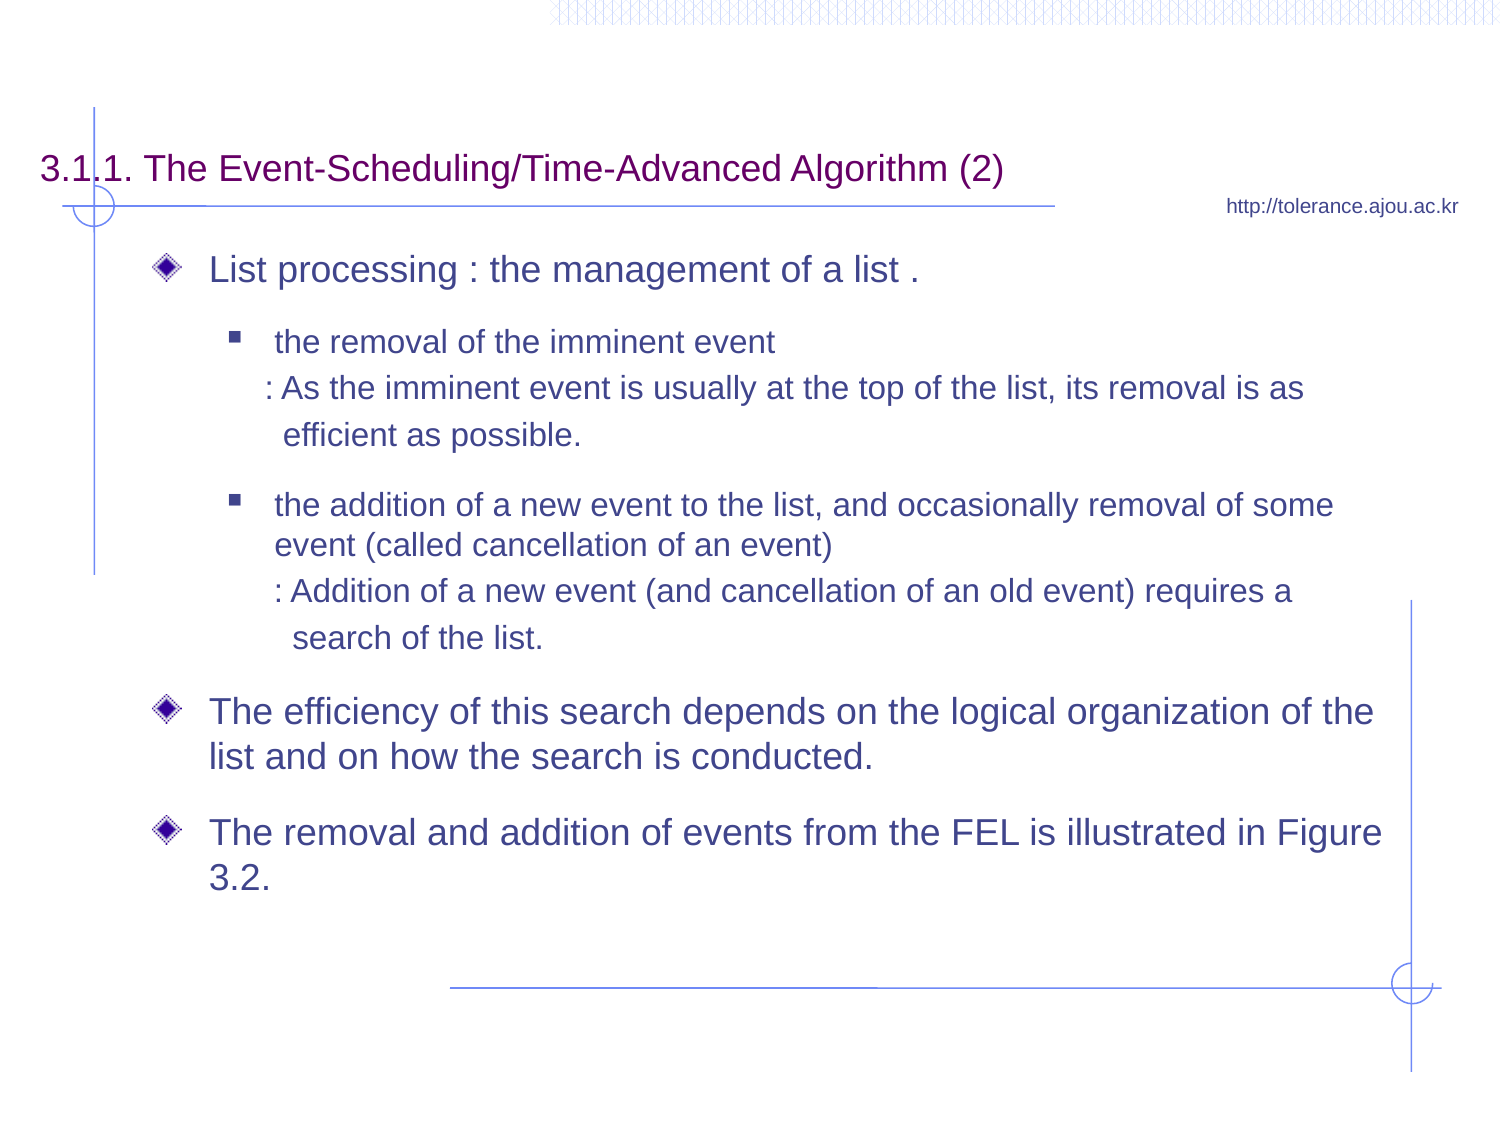

# 3.1.1. The Event-Scheduling/Time-Advanced Algorithm (2)
List processing : the management of a list .

the removal of the imminent event
    : As the imminent event is usually at the top of the list, its removal is as
      efficient as possible.

the addition of a new event to the list, and occasionally removal of some event (called cancellation of an event)
     : Addition of a new event (and cancellation of an old event) requires a
       search of the list.

The efficiency of this search depends on the logical organization of the list and on how the search is conducted.

The removal and addition of events from the FEL is illustrated in Figure 3.2.